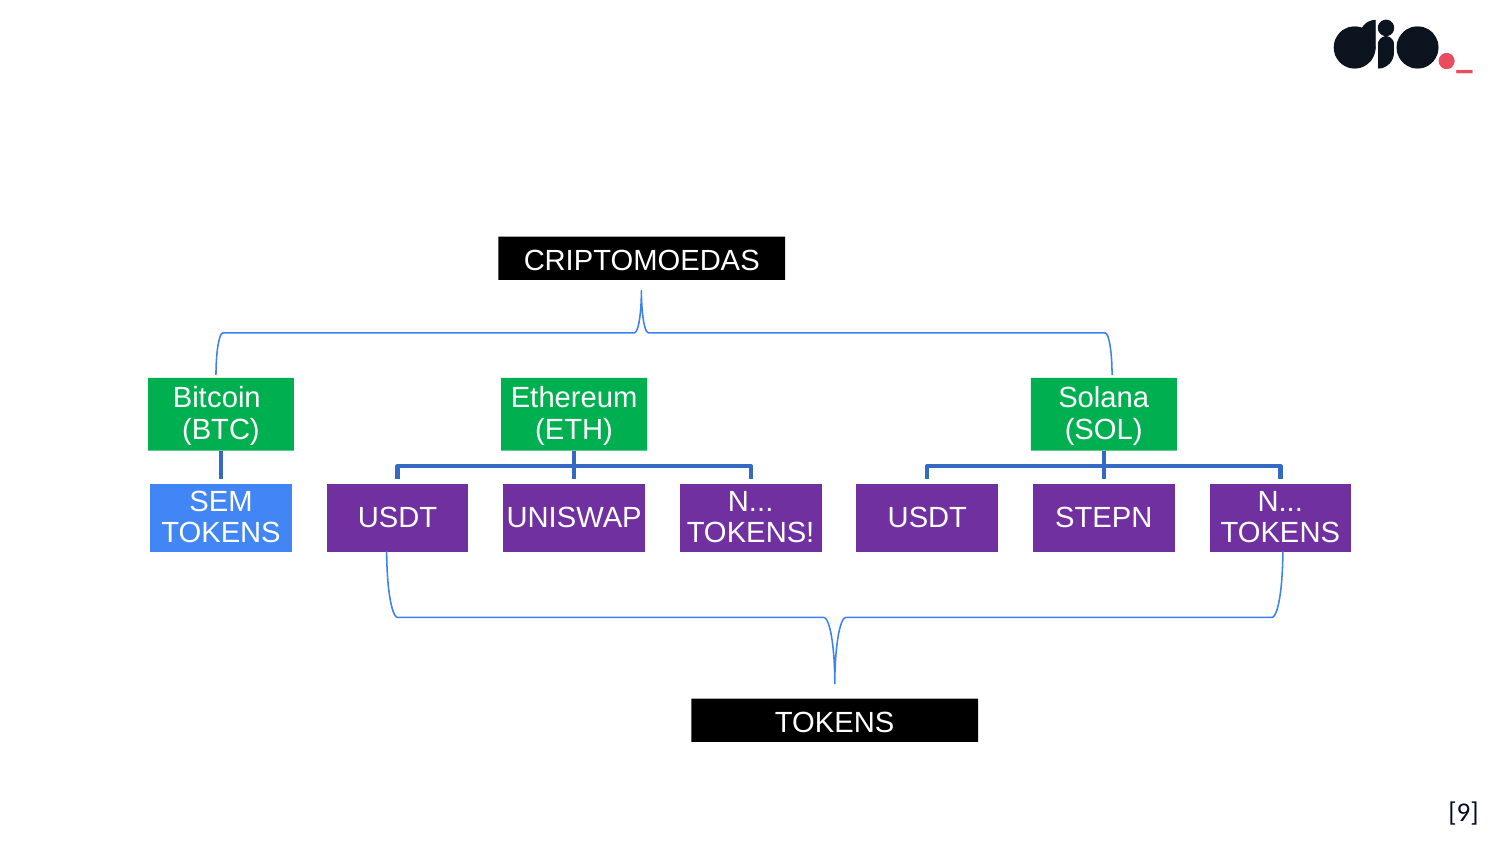

Bitcoin  (BTC)
SEM TOKENS
Ethereum (ETH)
USDT
UNISWAP
N... TOKENS!
Solana (SOL)
USDT
STEPN
N... TOKENS

CRIPTOMOEDAS
TOKENS
[9]